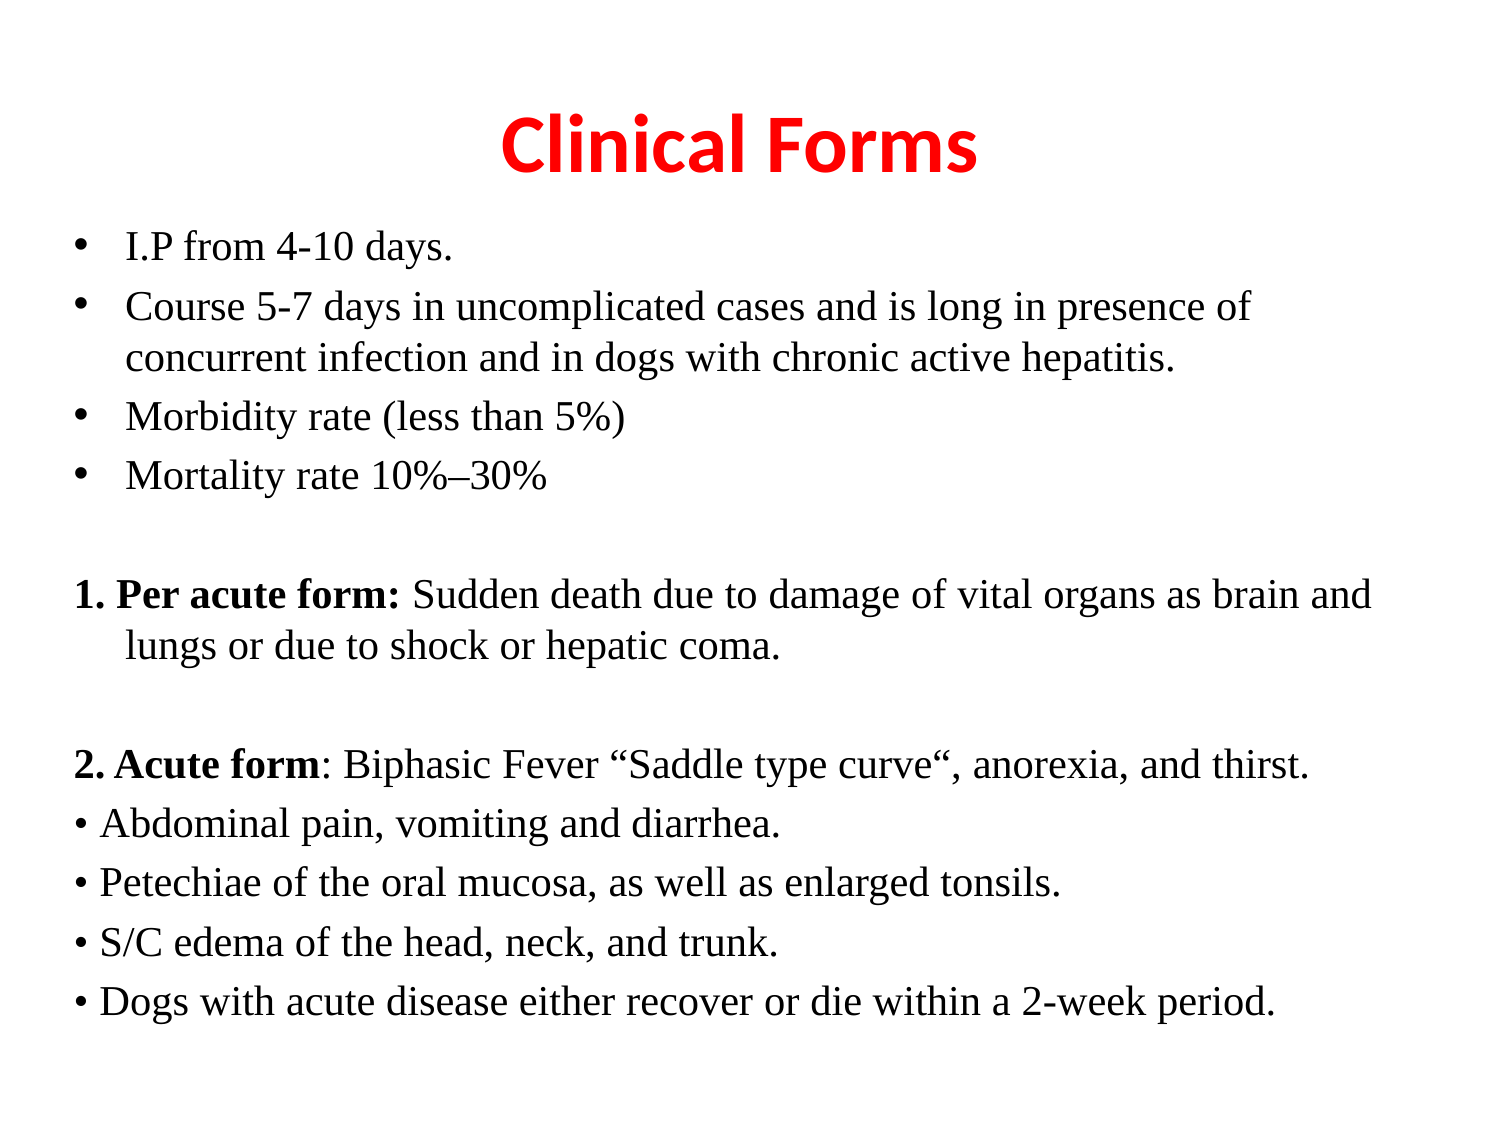

# Clinical Forms
I.P from 4-10 days.
Course 5-7 days in uncomplicated cases and is long in presence of concurrent infection and in dogs with chronic active hepatitis.
Morbidity rate (less than 5%)
Mortality rate 10%–30%

1. Per acute form: Sudden death due to damage of vital organs as brain and lungs or due to shock or hepatic coma.

2. Acute form: Biphasic Fever “Saddle type curve“, anorexia, and thirst.
• Abdominal pain, vomiting and diarrhea.
• Petechiae of the oral mucosa, as well as enlarged tonsils.
• S/C edema of the head, neck, and trunk.
• Dogs with acute disease either recover or die within a 2-week period.